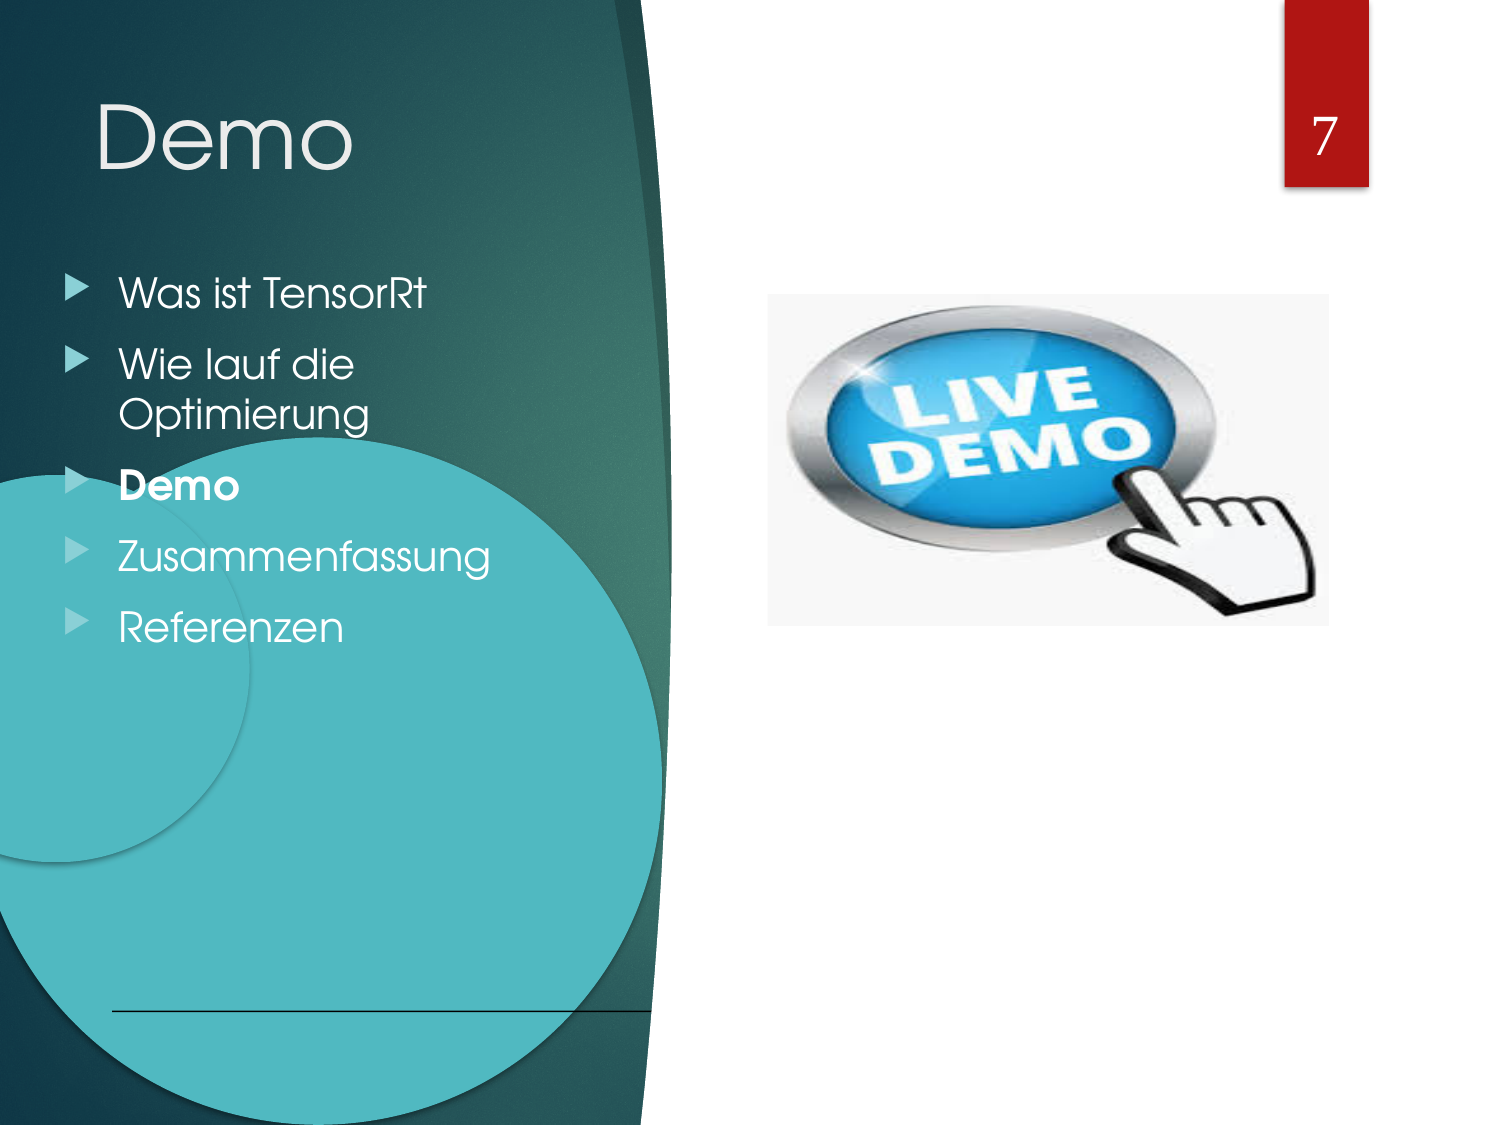

7
Demo
Was ist TensorRt
Wie lauf die Optimierung
Demo
Zusammenfassung
Referenzen